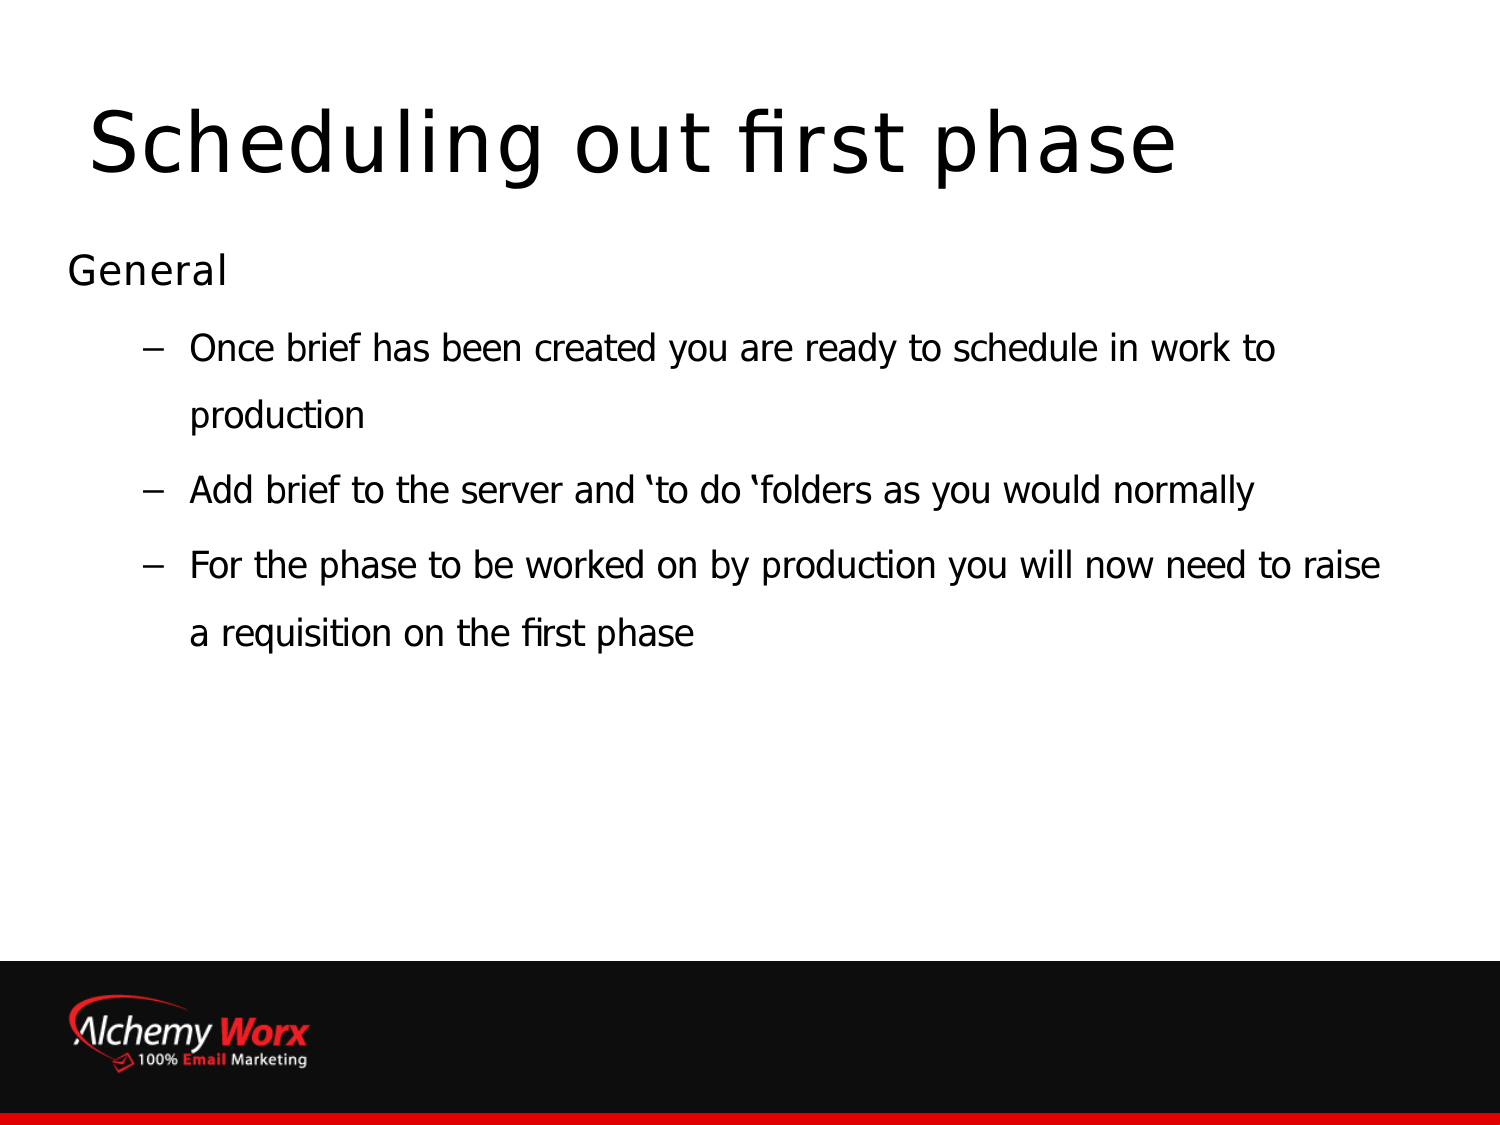

# Scheduling out first phase

General
Once brief has been created you are ready to schedule in work to production
Add brief to the server and ‘to do ‘folders as you would normally
For the phase to be worked on by production you will now need to raise a requisition on the first phase